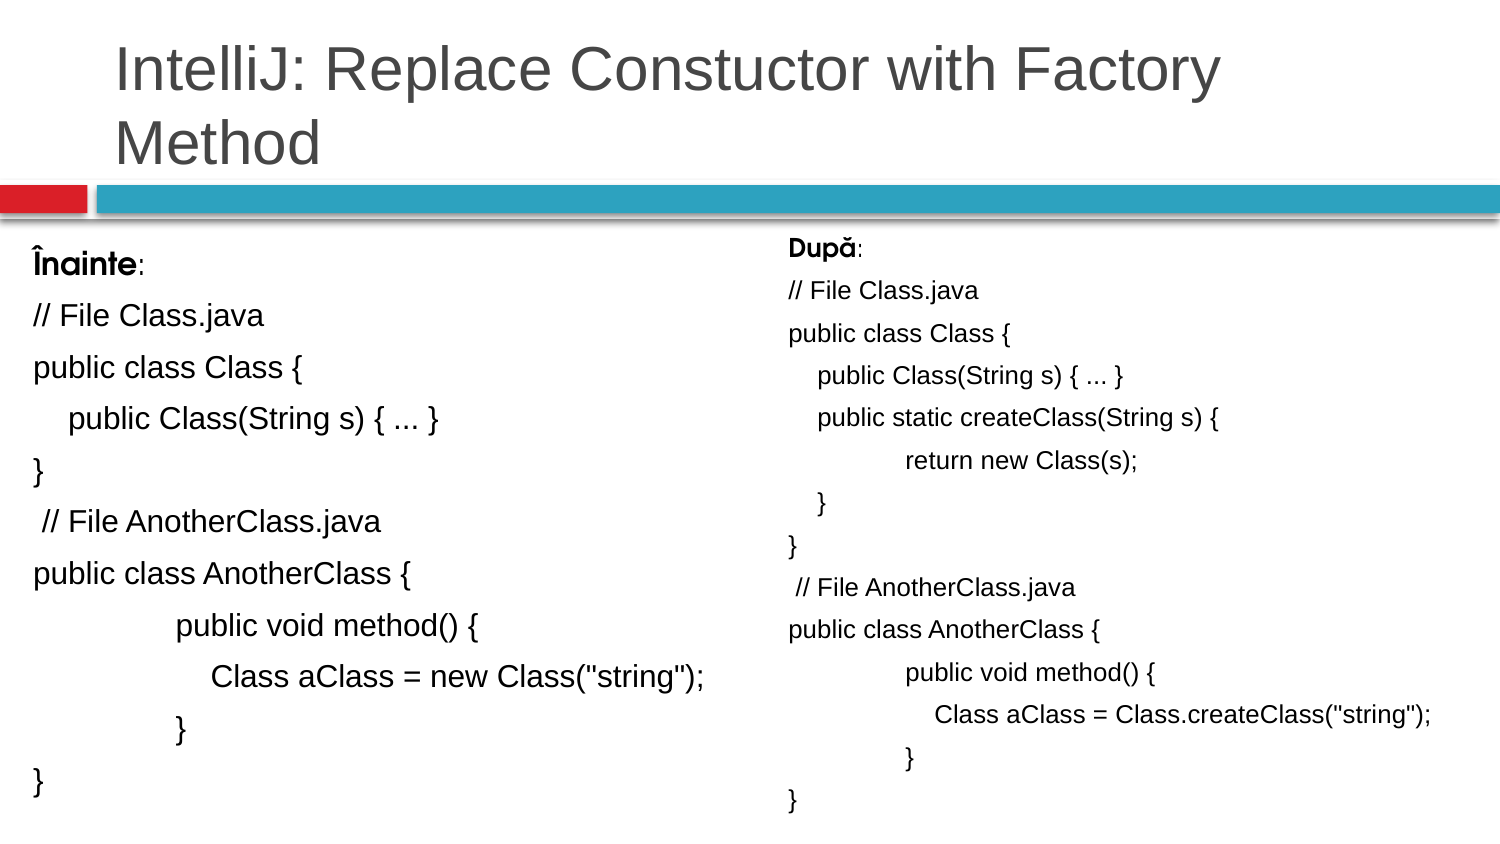

# IntelliJ: Replace Constuctor with Factory Method
Înainte:
// File Class.java
public class Class {
    public Class(String s) { ... }
}
 // File AnotherClass.java
public class AnotherClass {
	public void method() {
	    Class aClass = new Class("string");
	}
}
După:
// File Class.java
public class Class {
    public Class(String s) { ... }
    public static createClass(String s) {
	return new Class(s);
    }
}
 // File AnotherClass.java
public class AnotherClass {
	public void method() {
	    Class aClass = Class.createClass("string");
	}
}